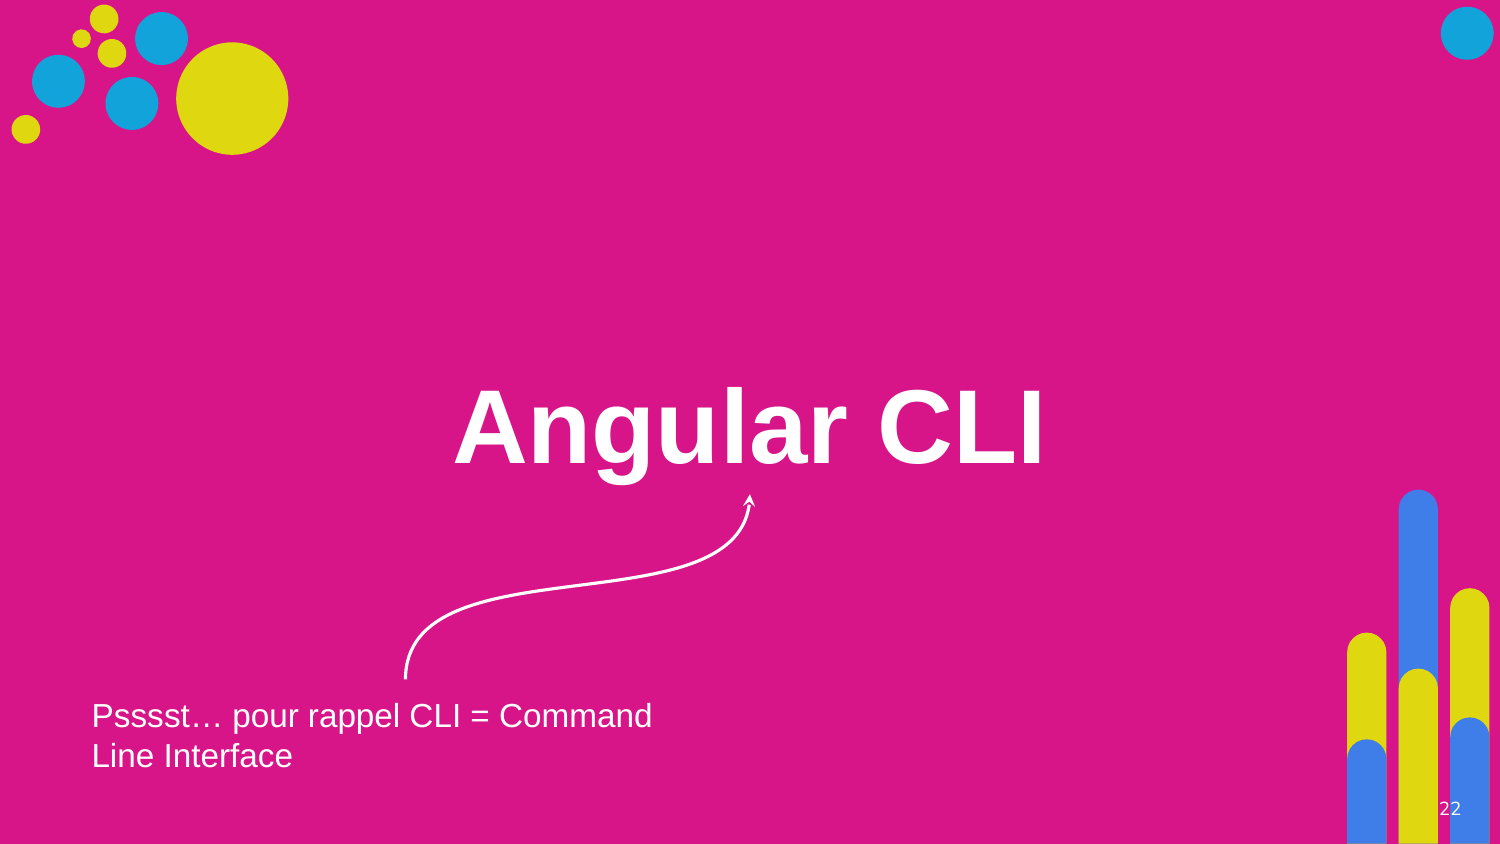

# Angular CLI
Psssst… pour rappel CLI = Command Line Interface
22